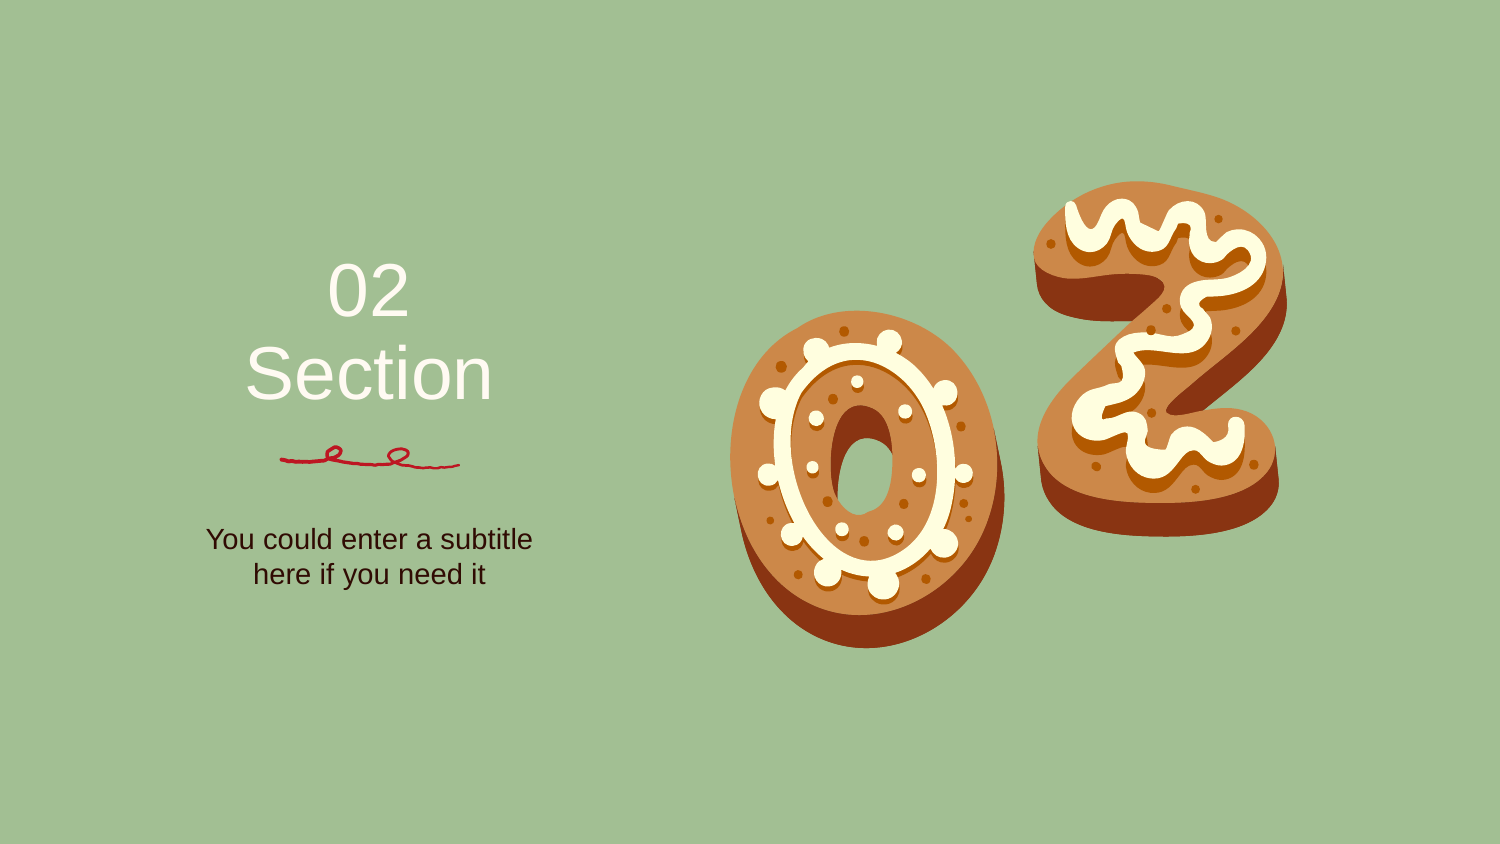

02

# Section

You could enter a subtitle here if you need it